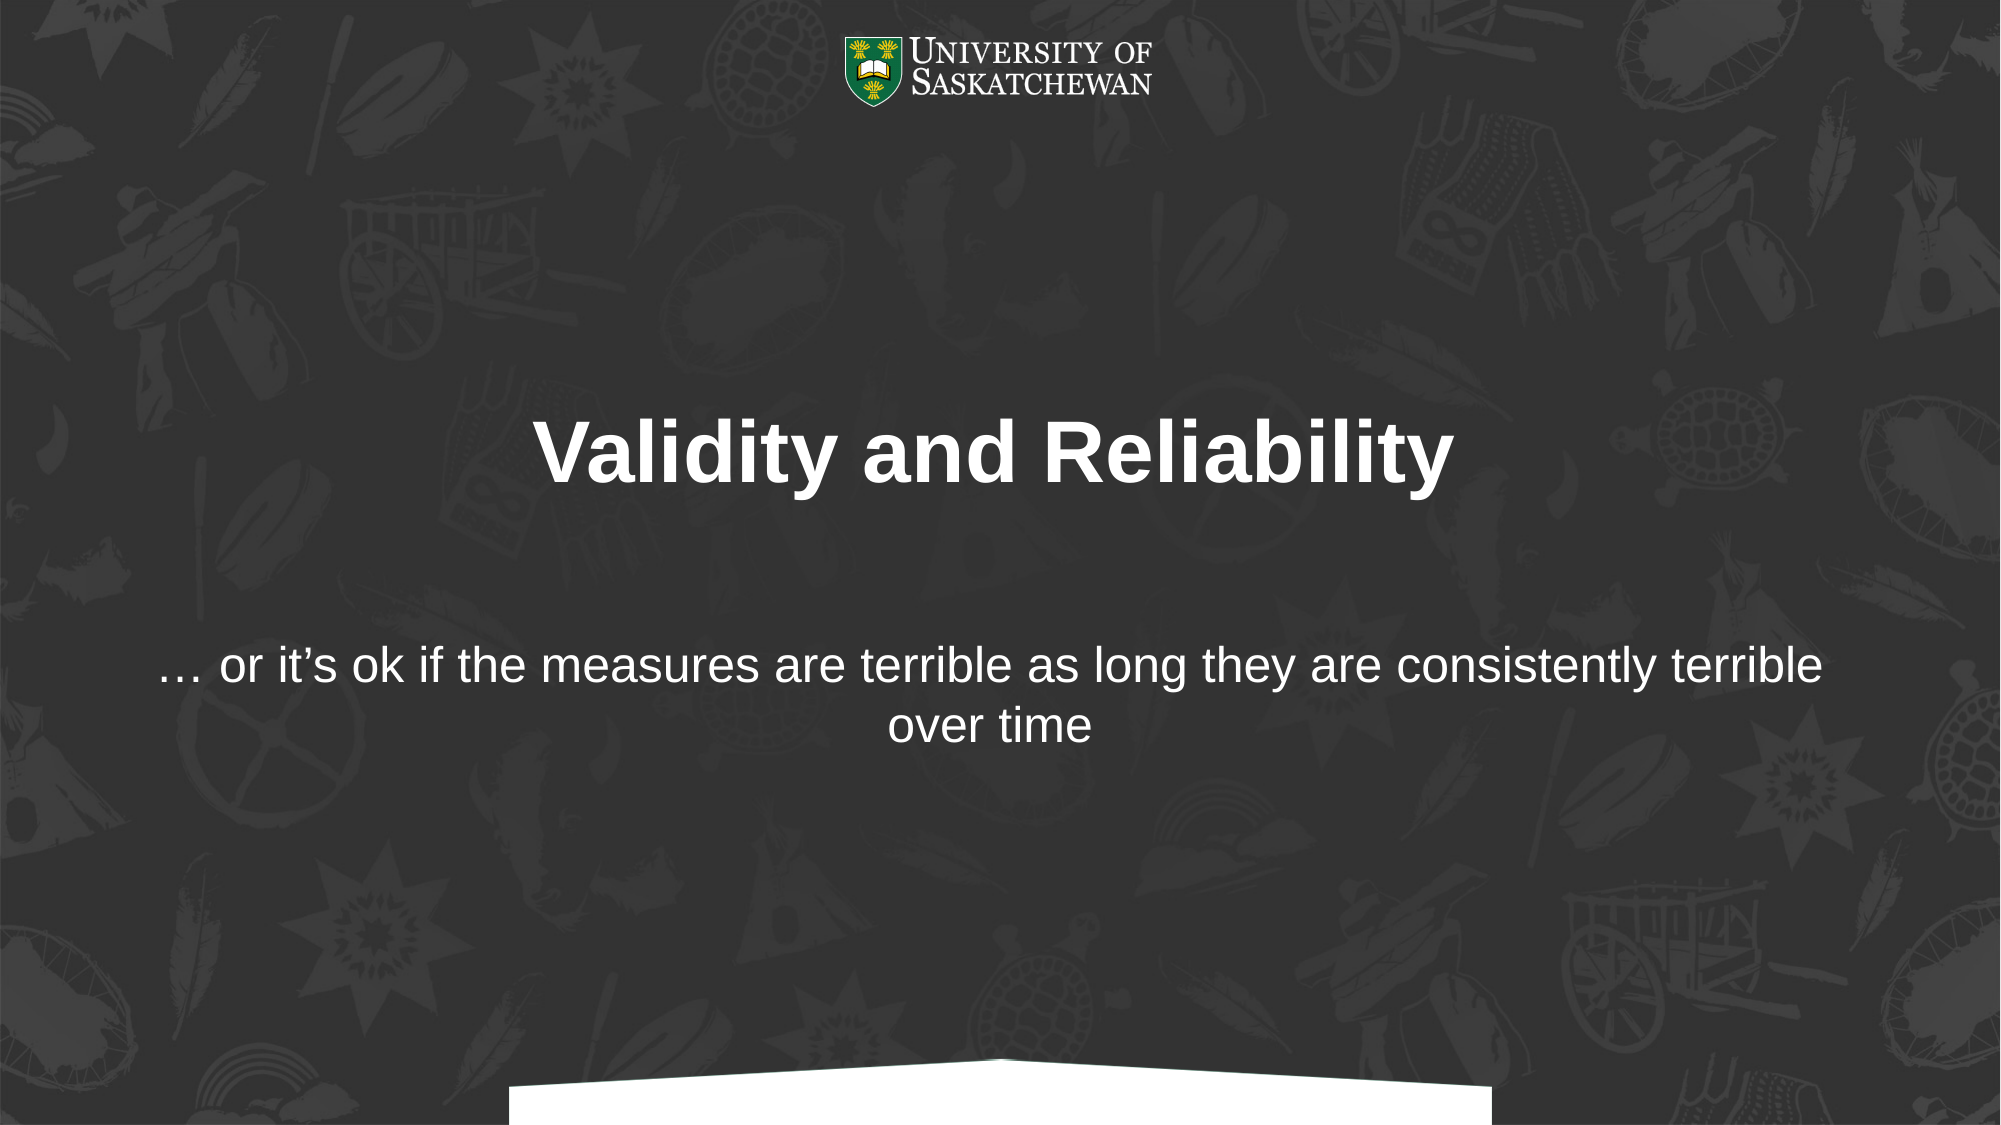

# Validity and Reliability
… or it’s ok if the measures are terrible as long they are consistently terrible over time